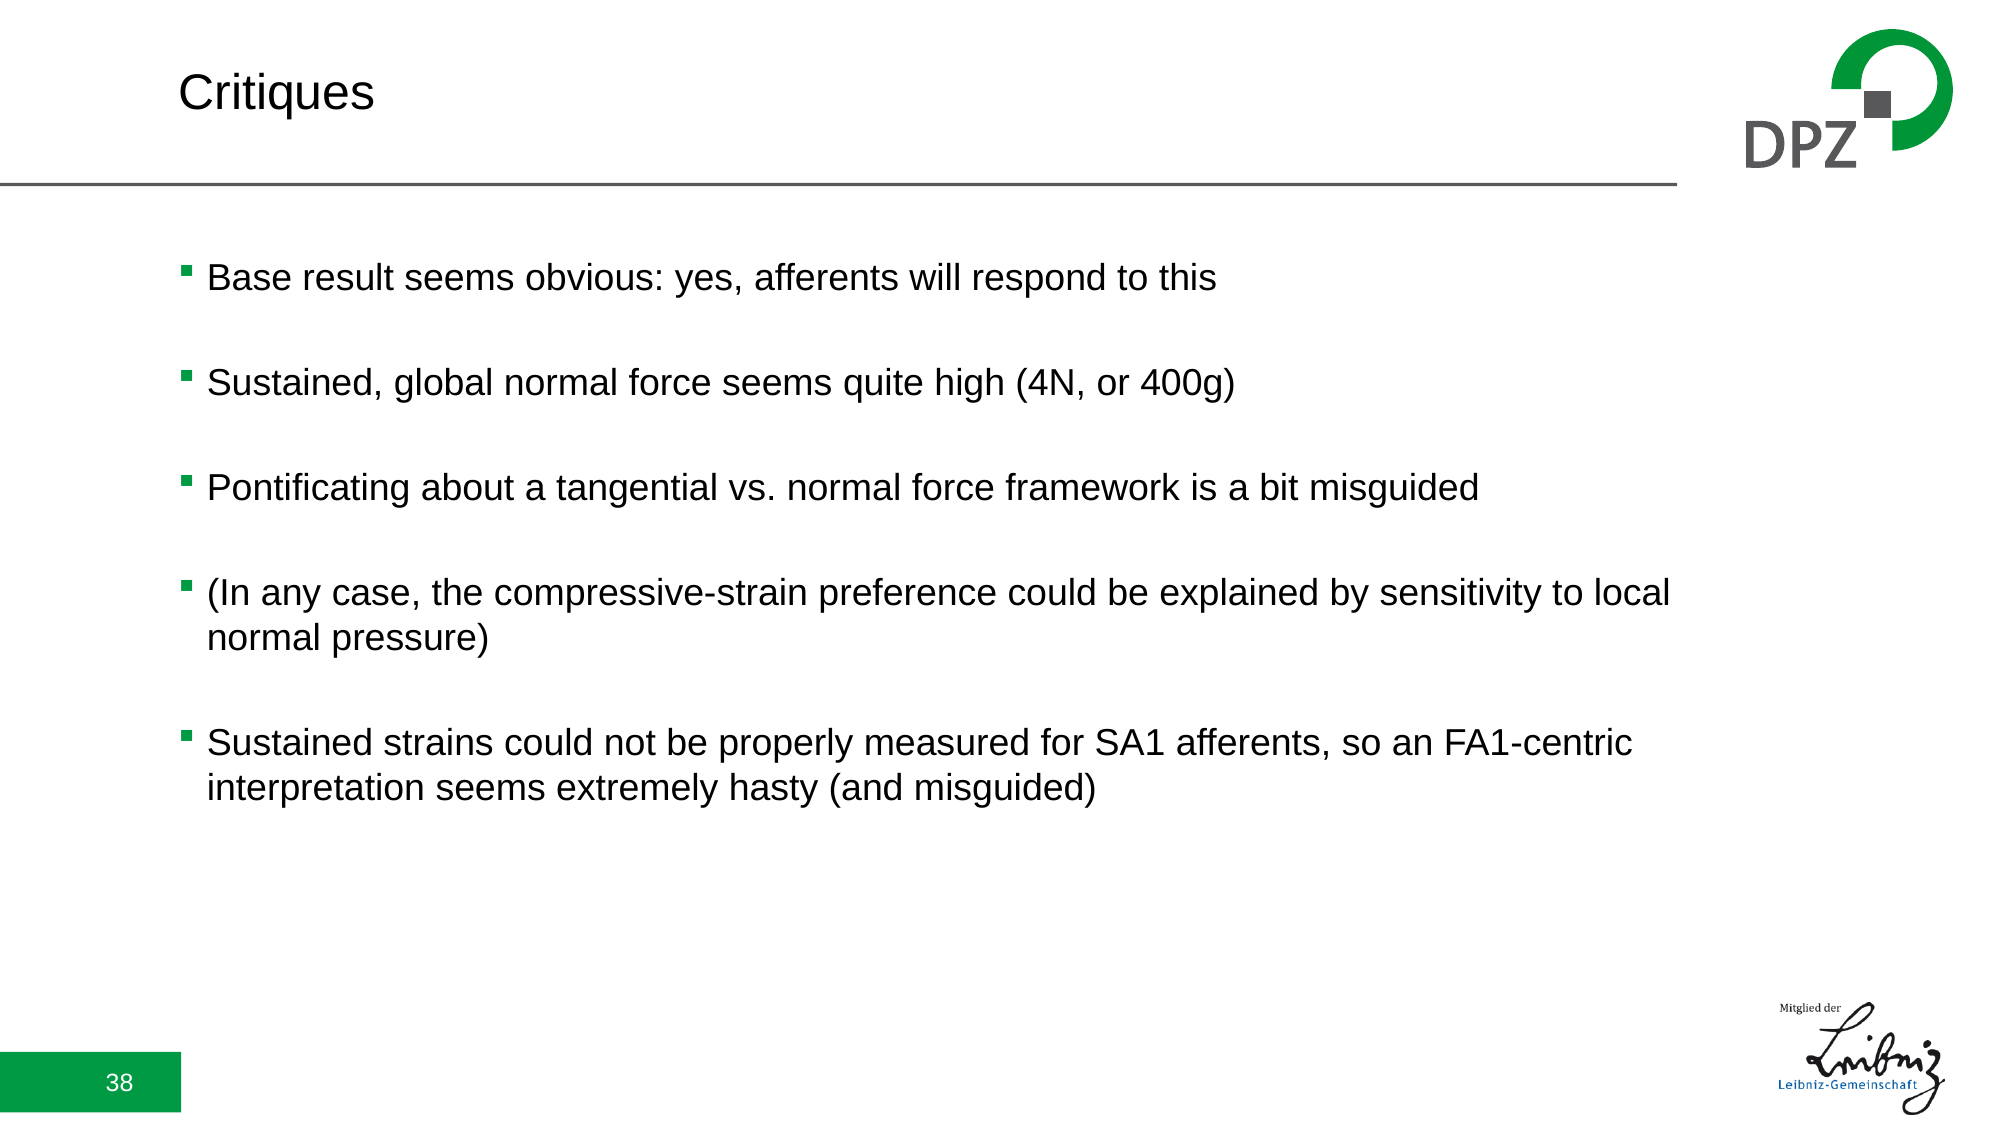

# Critiques
Base result seems obvious: yes, afferents will respond to this

Sustained, global normal force seems quite high (4N, or 400g)

Pontificating about a tangential vs. normal force framework is a bit misguided

(In any case, the compressive-strain preference could be explained by sensitivity to local normal pressure)

Sustained strains could not be properly measured for SA1 afferents, so an FA1-centric interpretation seems extremely hasty (and misguided)
38